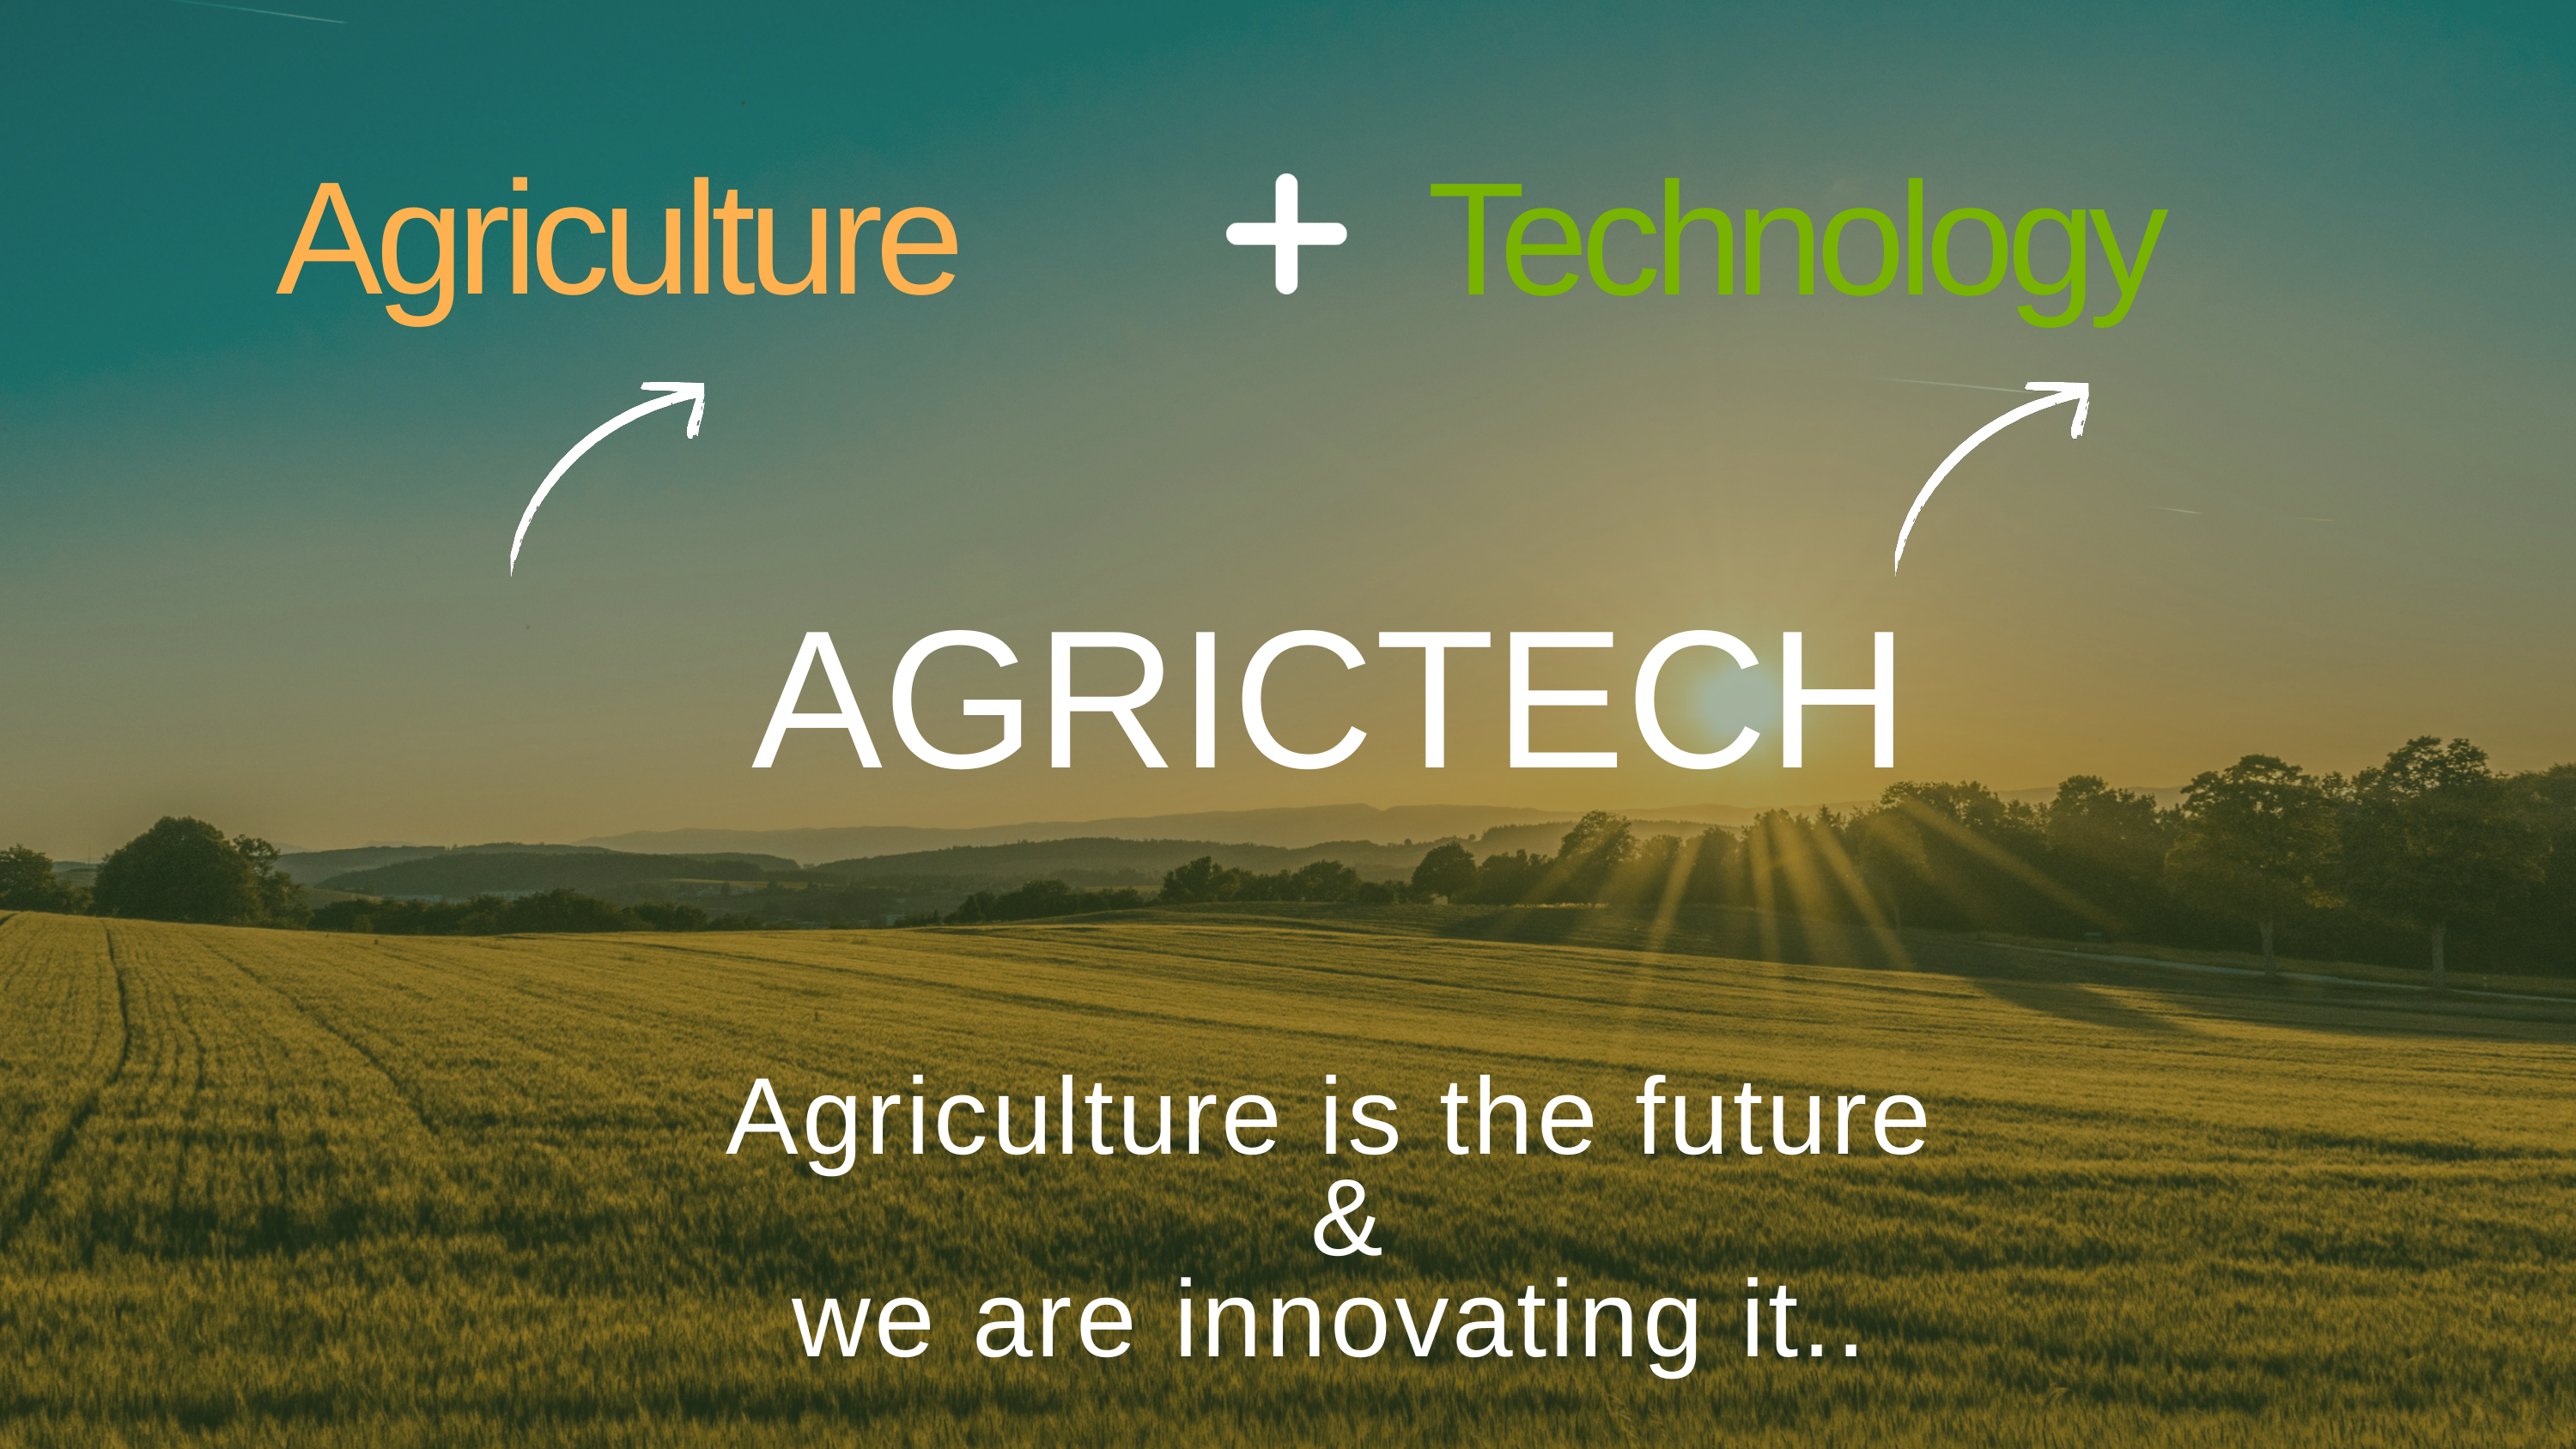

Agriculture

Technology

AGRICTECH
Agriculture is the future
&
we are innovating it..